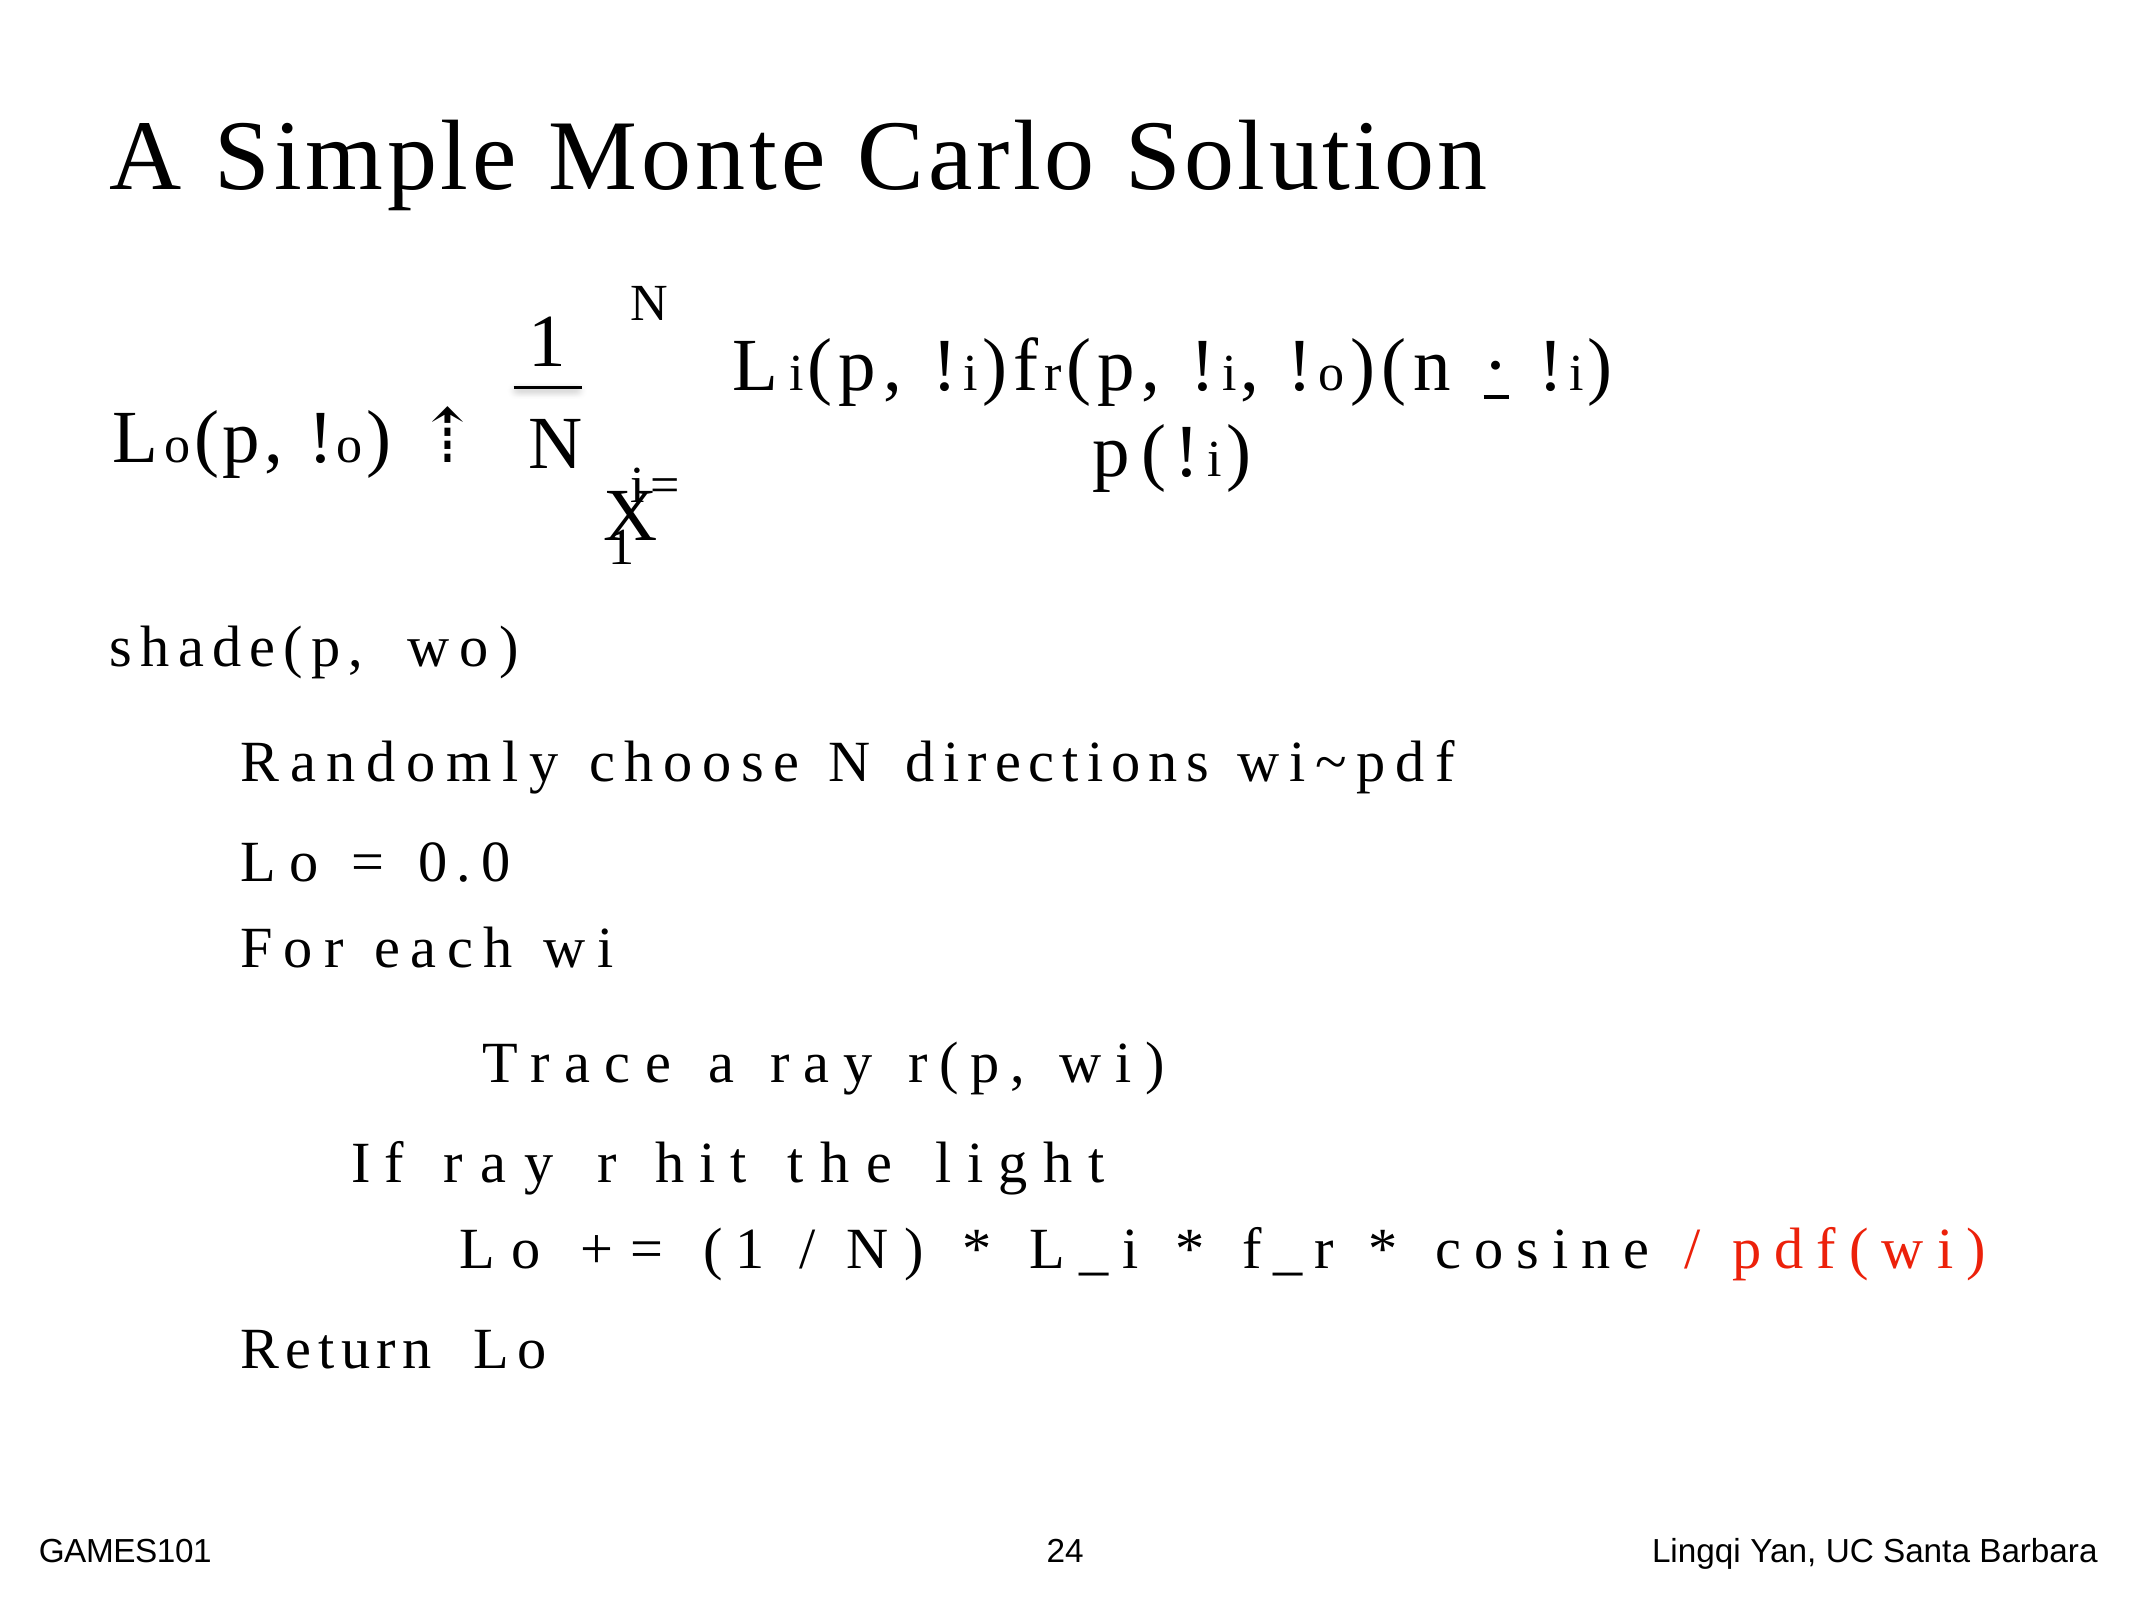

A Simple Monte Carlo Solution
N

i=1
X
1

N
Li(p, !i)fr(p, !i, !o)(n · !i) p(!i)
Lo(p, !o) ⇡

shade(p, wo)

Randomly choose N directions wi~pdf
Lo = 0.0

For each wi

Trace a ray r(p, wi)
If ray r hit the light

Lo += (1 / N) * L_i * f_r * cosine / pdf(wi)

Return Lo
GAMES101	24	Lingqi Yan, UC Santa Barbara